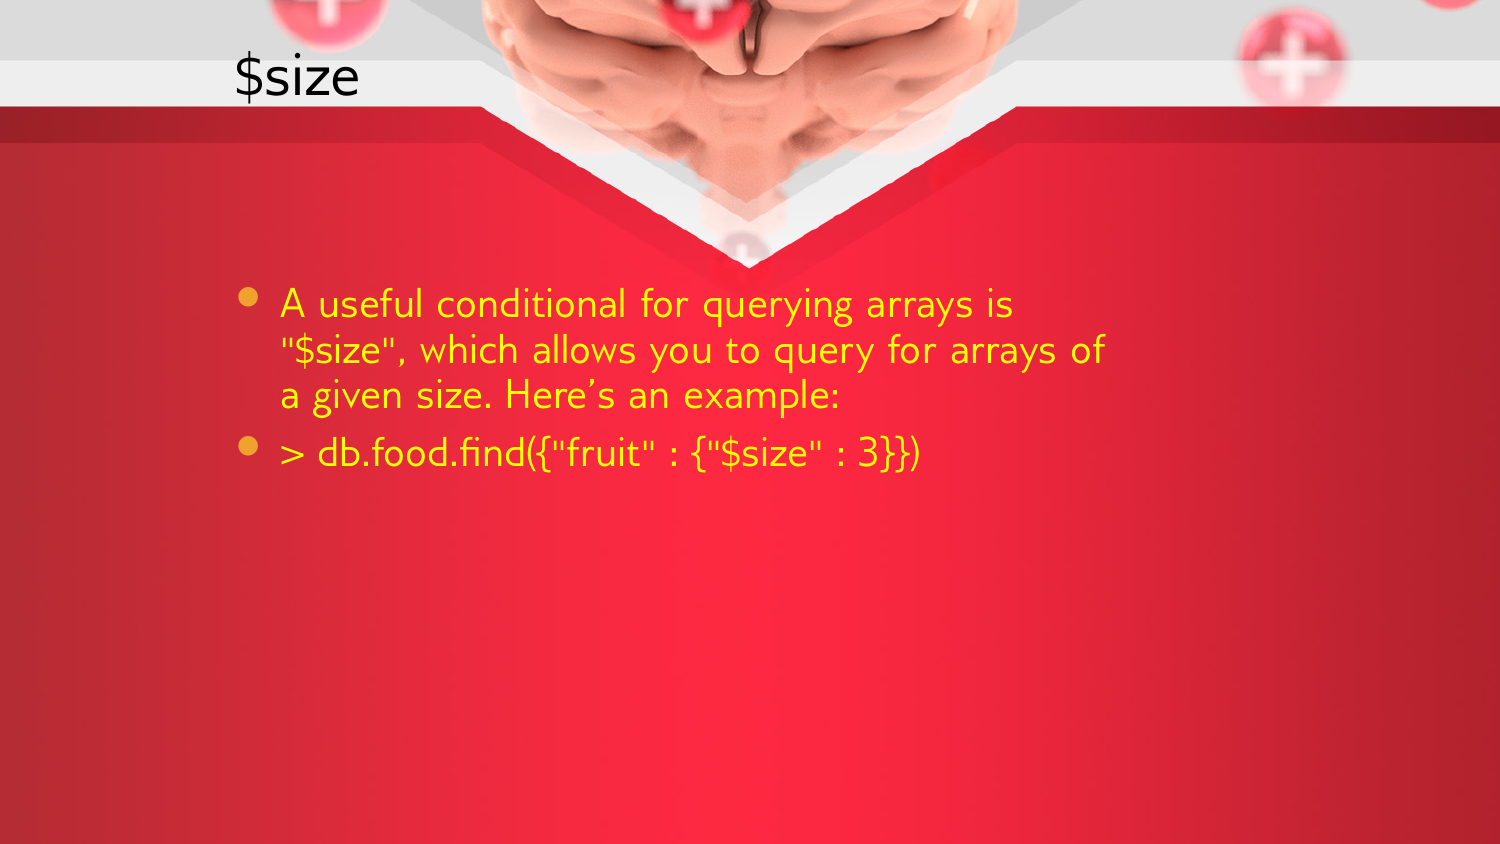

$size
A useful conditional for querying arrays is "$size", which allows you to query for arrays of a given size. Here’s an example:
> db.food.find({"fruit" : {"$size" : 3}})